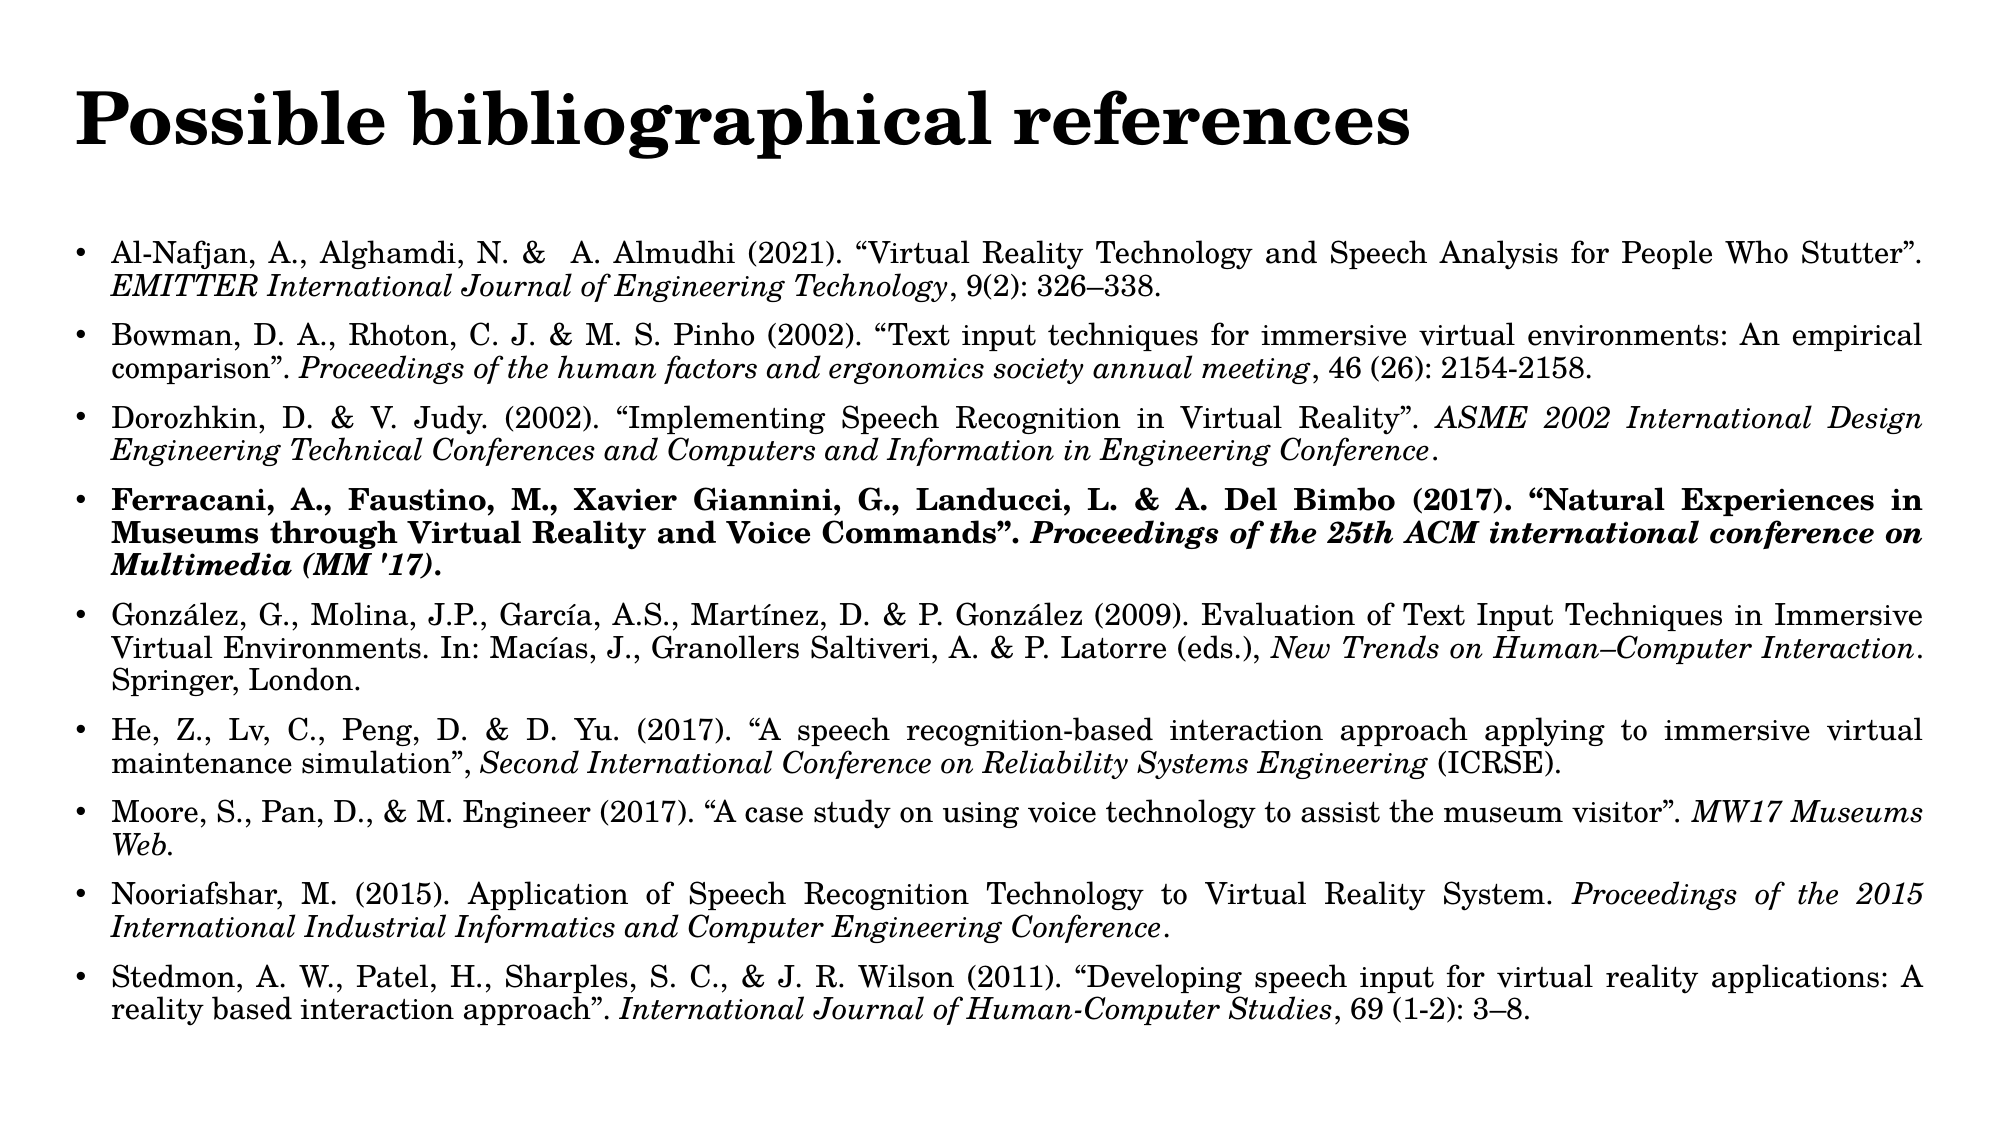

Possible bibliographical references
Al-Nafjan, A., Alghamdi, N. &  A. Almudhi (2021). “Virtual Reality Technology and Speech Analysis for People Who Stutter”. EMITTER International Journal of Engineering Technology, 9(2): 326–338.
Bowman, D. A., Rhoton, C. J. & M. S. Pinho (2002). “Text input techniques for immersive virtual environments: An empirical comparison”. Proceedings of the human factors and ergonomics society annual meeting, 46 (26): 2154-2158.
Dorozhkin, D. & V. Judy. (2002). “Implementing Speech Recognition in Virtual Reality”. ASME 2002 International Design Engineering Technical Conferences and Computers and Information in Engineering Conference.
Ferracani, A., Faustino, M., Xavier Giannini, G., Landucci, L. & A. Del Bimbo (2017). “Natural Experiences in Museums through Virtual Reality and Voice Commands”. Proceedings of the 25th ACM international conference on Multimedia (MM '17).
González, G., Molina, J.P., García, A.S., Martínez, D. & P. González (2009). Evaluation of Text Input Techniques in Immersive Virtual Environments. In: Macías, J., Granollers Saltiveri, A. & P. Latorre (eds.), New Trends on Human–Computer Interaction. Springer, London.
He, Z., Lv, C., Peng, D. & D. Yu. (2017). “A speech recognition-based interaction approach applying to immersive virtual maintenance simulation”, Second International Conference on Reliability Systems Engineering (ICRSE).
Moore, S., Pan, D., & M. Engineer (2017). “A case study on using voice technology to assist the museum visitor”. MW17 Museums Web.
Nooriafshar, M. (2015). Application of Speech Recognition Technology to Virtual Reality System. Proceedings of the 2015 International Industrial Informatics and Computer Engineering Conference.
Stedmon, A. W., Patel, H., Sharples, S. C., & J. R. Wilson (2011). “Developing speech input for virtual reality applications: A reality based interaction approach”. International Journal of Human-Computer Studies, 69 (1-2): 3–8.